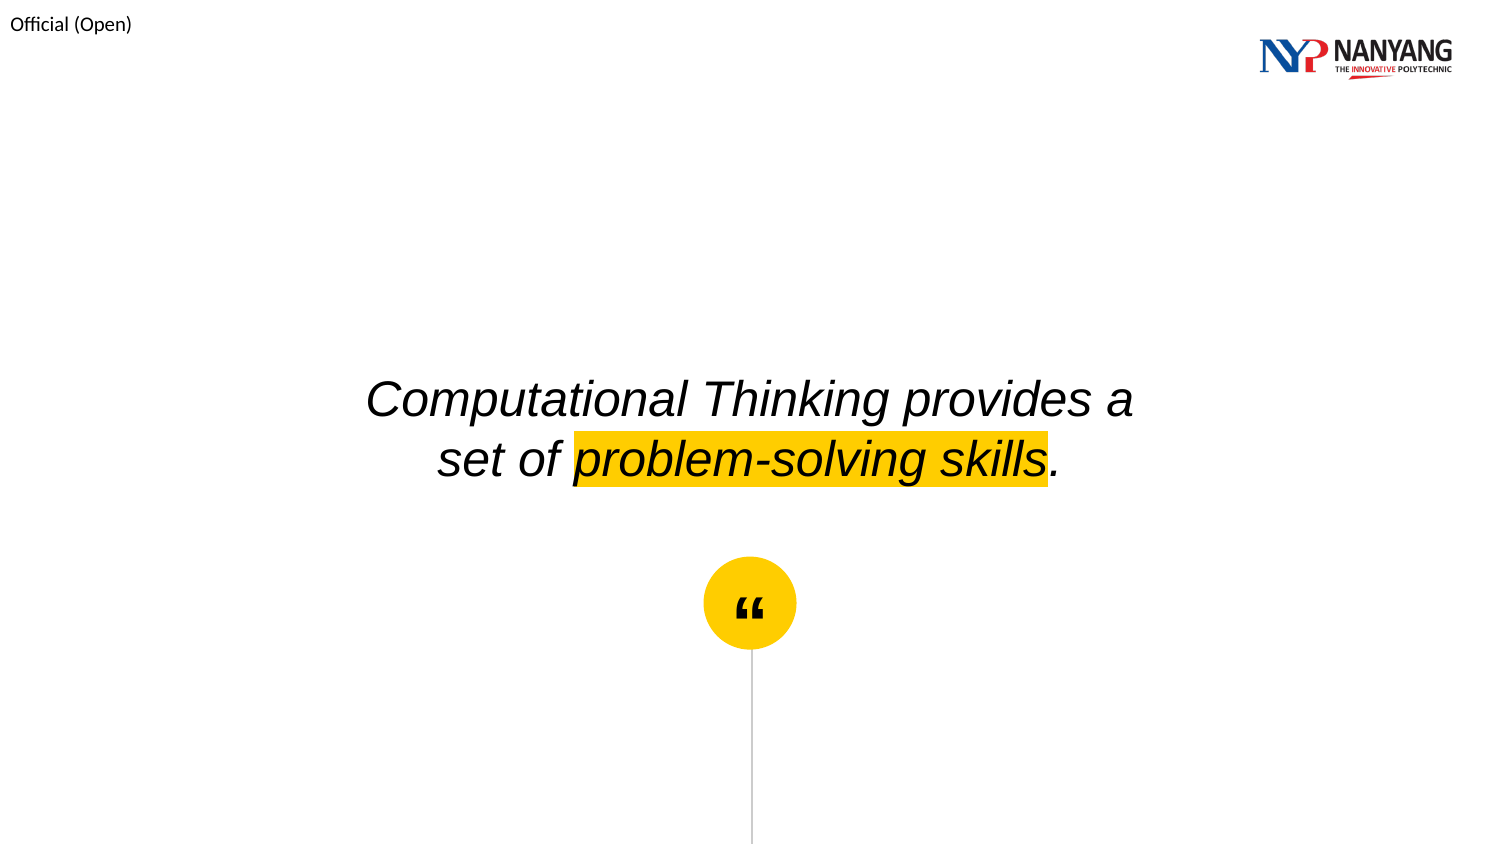

Computational Thinking provides a set of problem-solving skills.